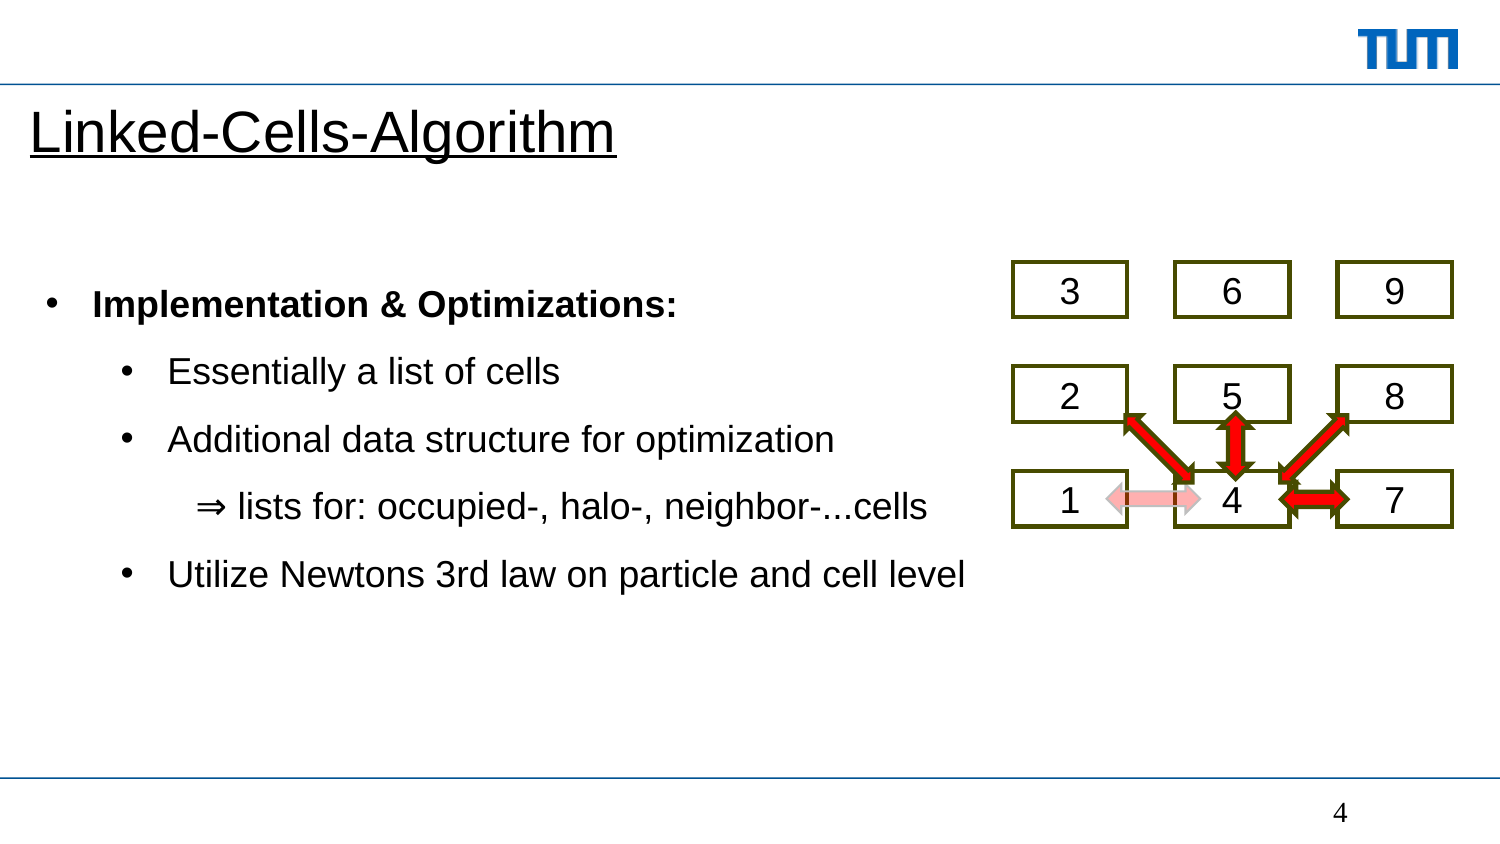

# Linked-Cells-Algorithm
Implementation & Optimizations:
Essentially a list of cells
Additional data structure for optimization
⇒ lists for: occupied-, halo-, neighbor-...cells
Utilize Newtons 3rd law on particle and cell level

6
3
9
2
5
8

1
4
7